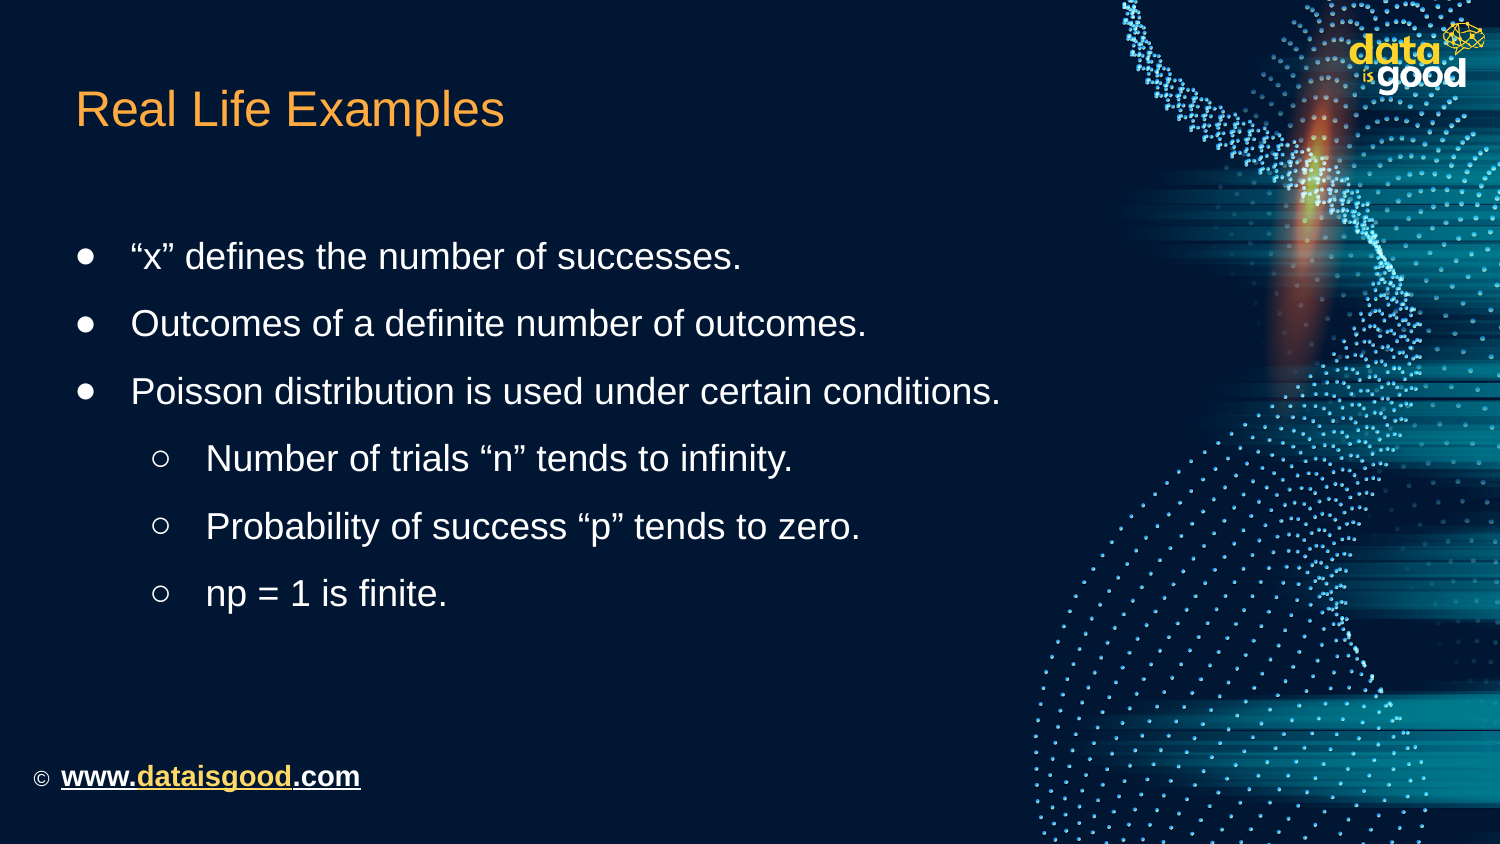

# Real Life Examples
“x” defines the number of successes.
Outcomes of a definite number of outcomes.
Poisson distribution is used under certain conditions.
Number of trials “n” tends to infinity.
Probability of success “p” tends to zero.
np = 1 is finite.